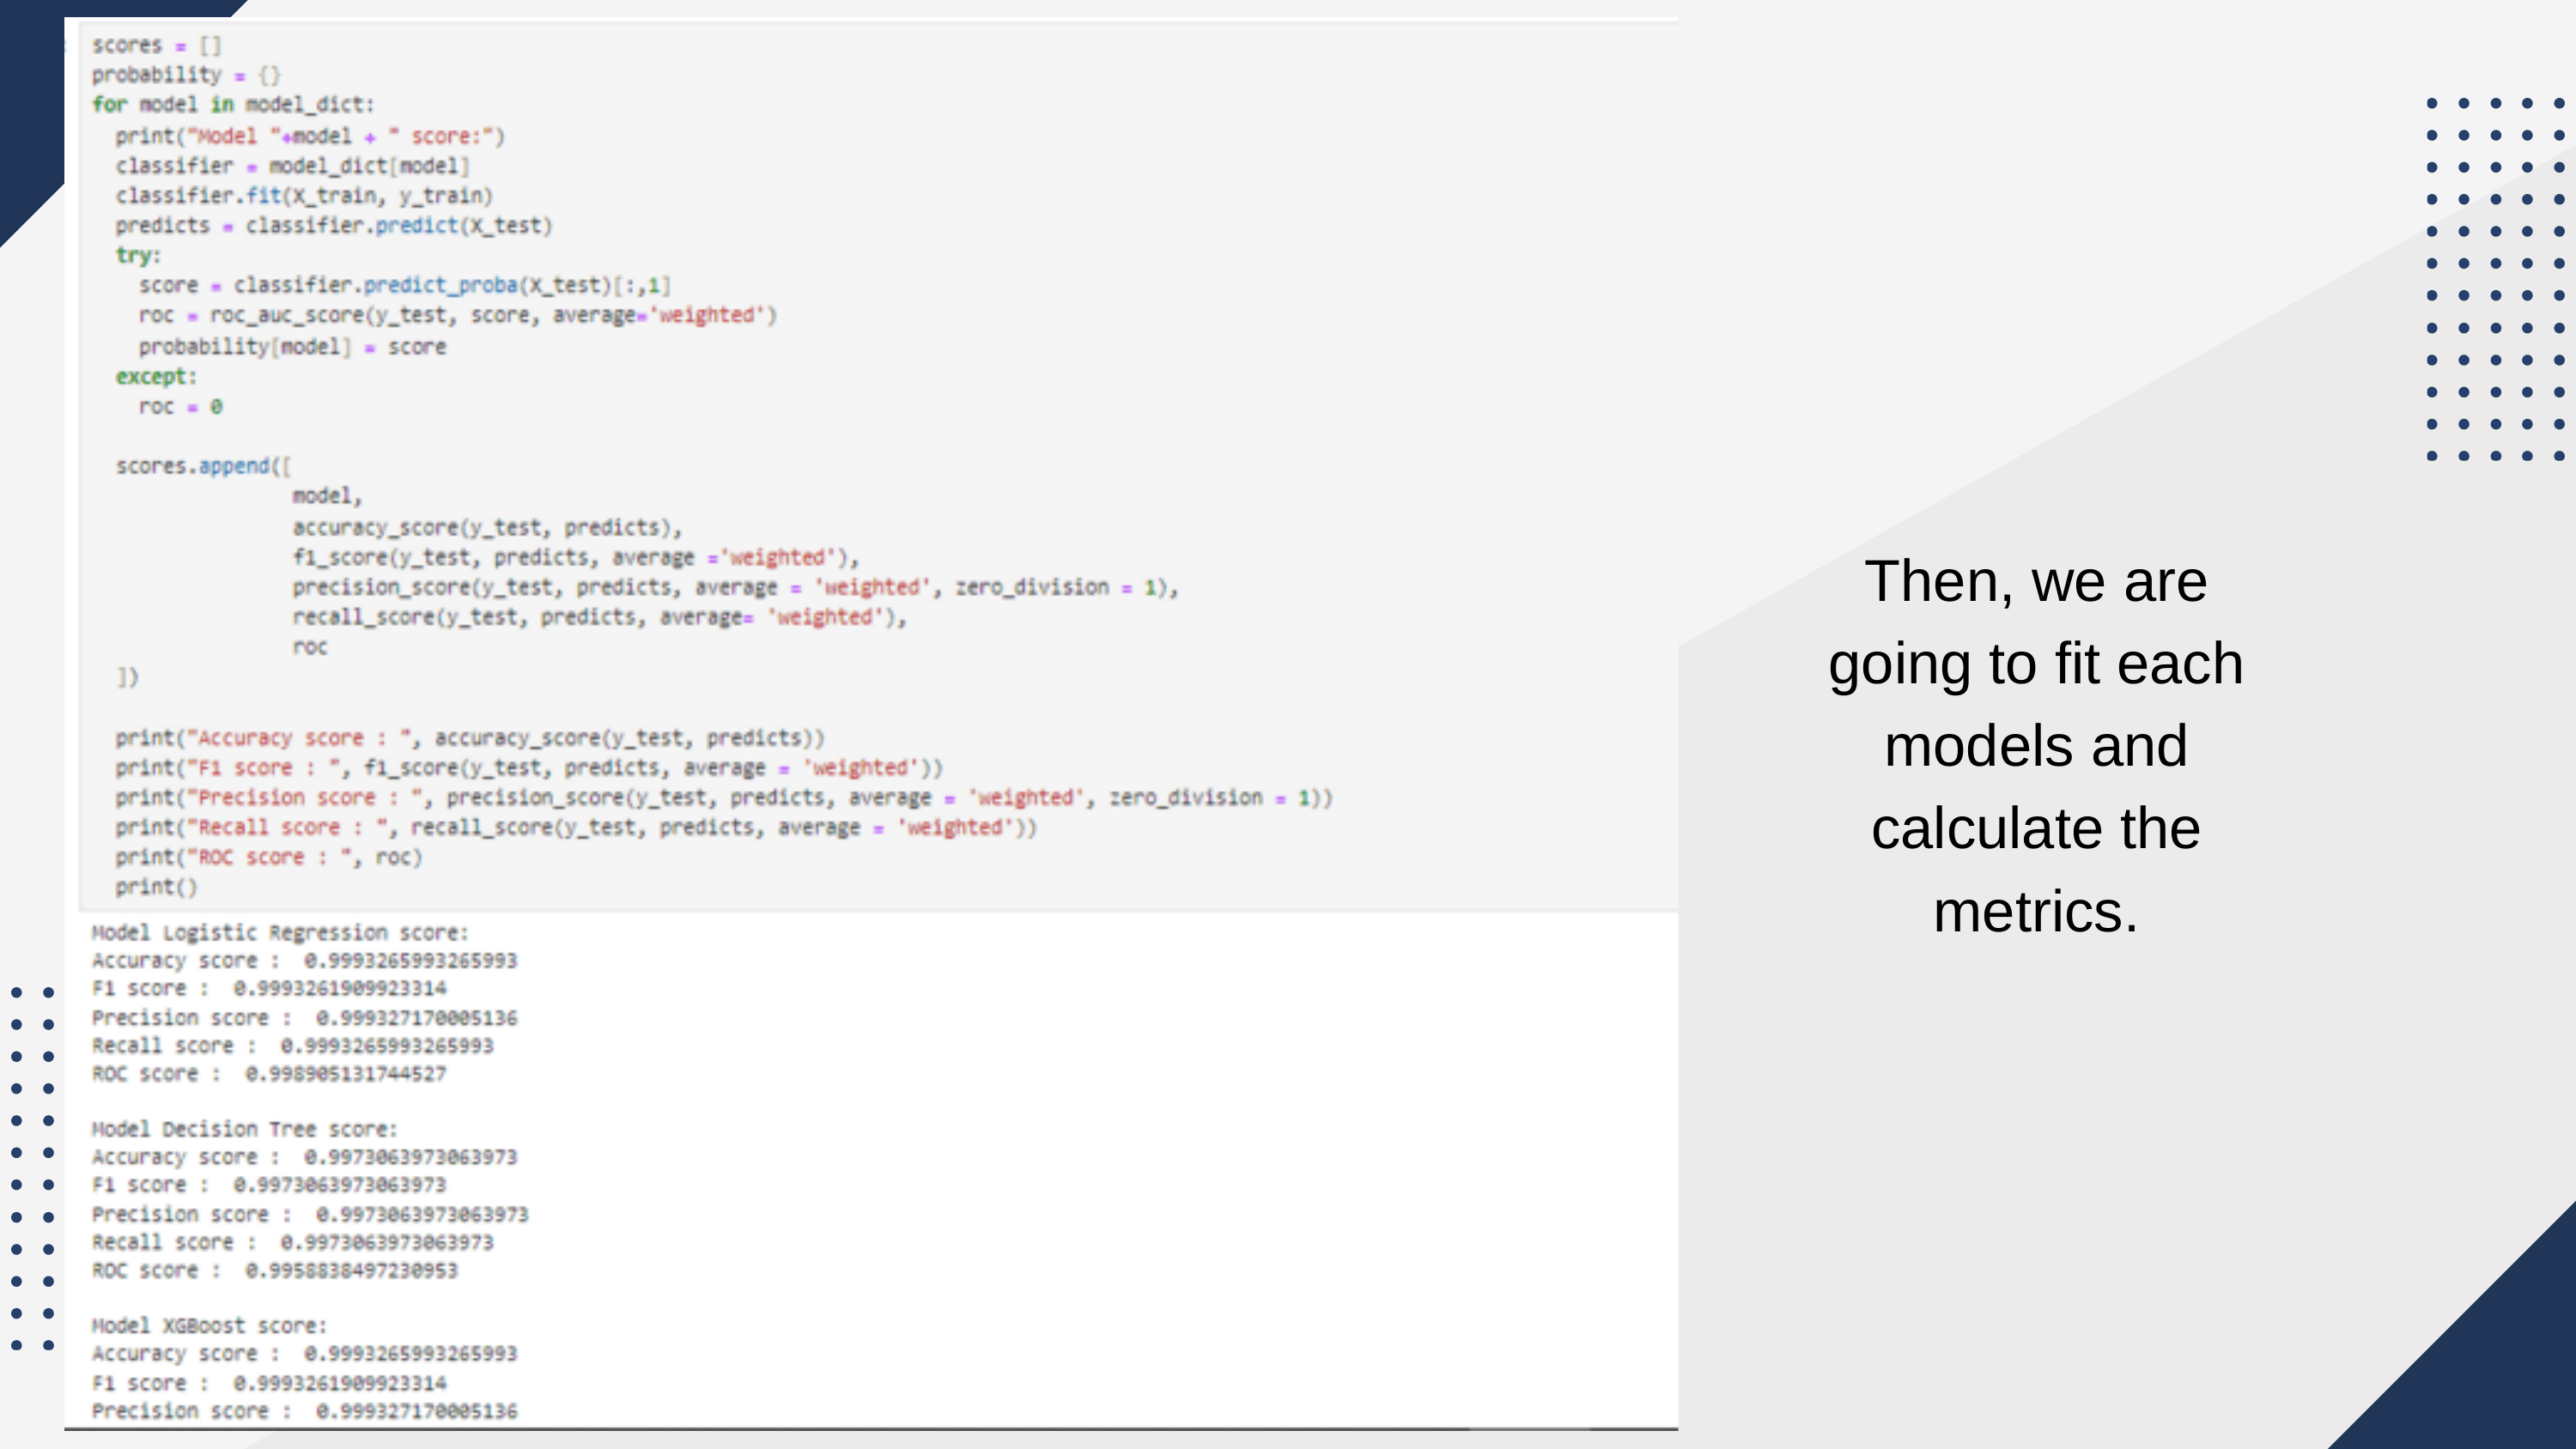

Then, we are going to fit each models and calculate the metrics.